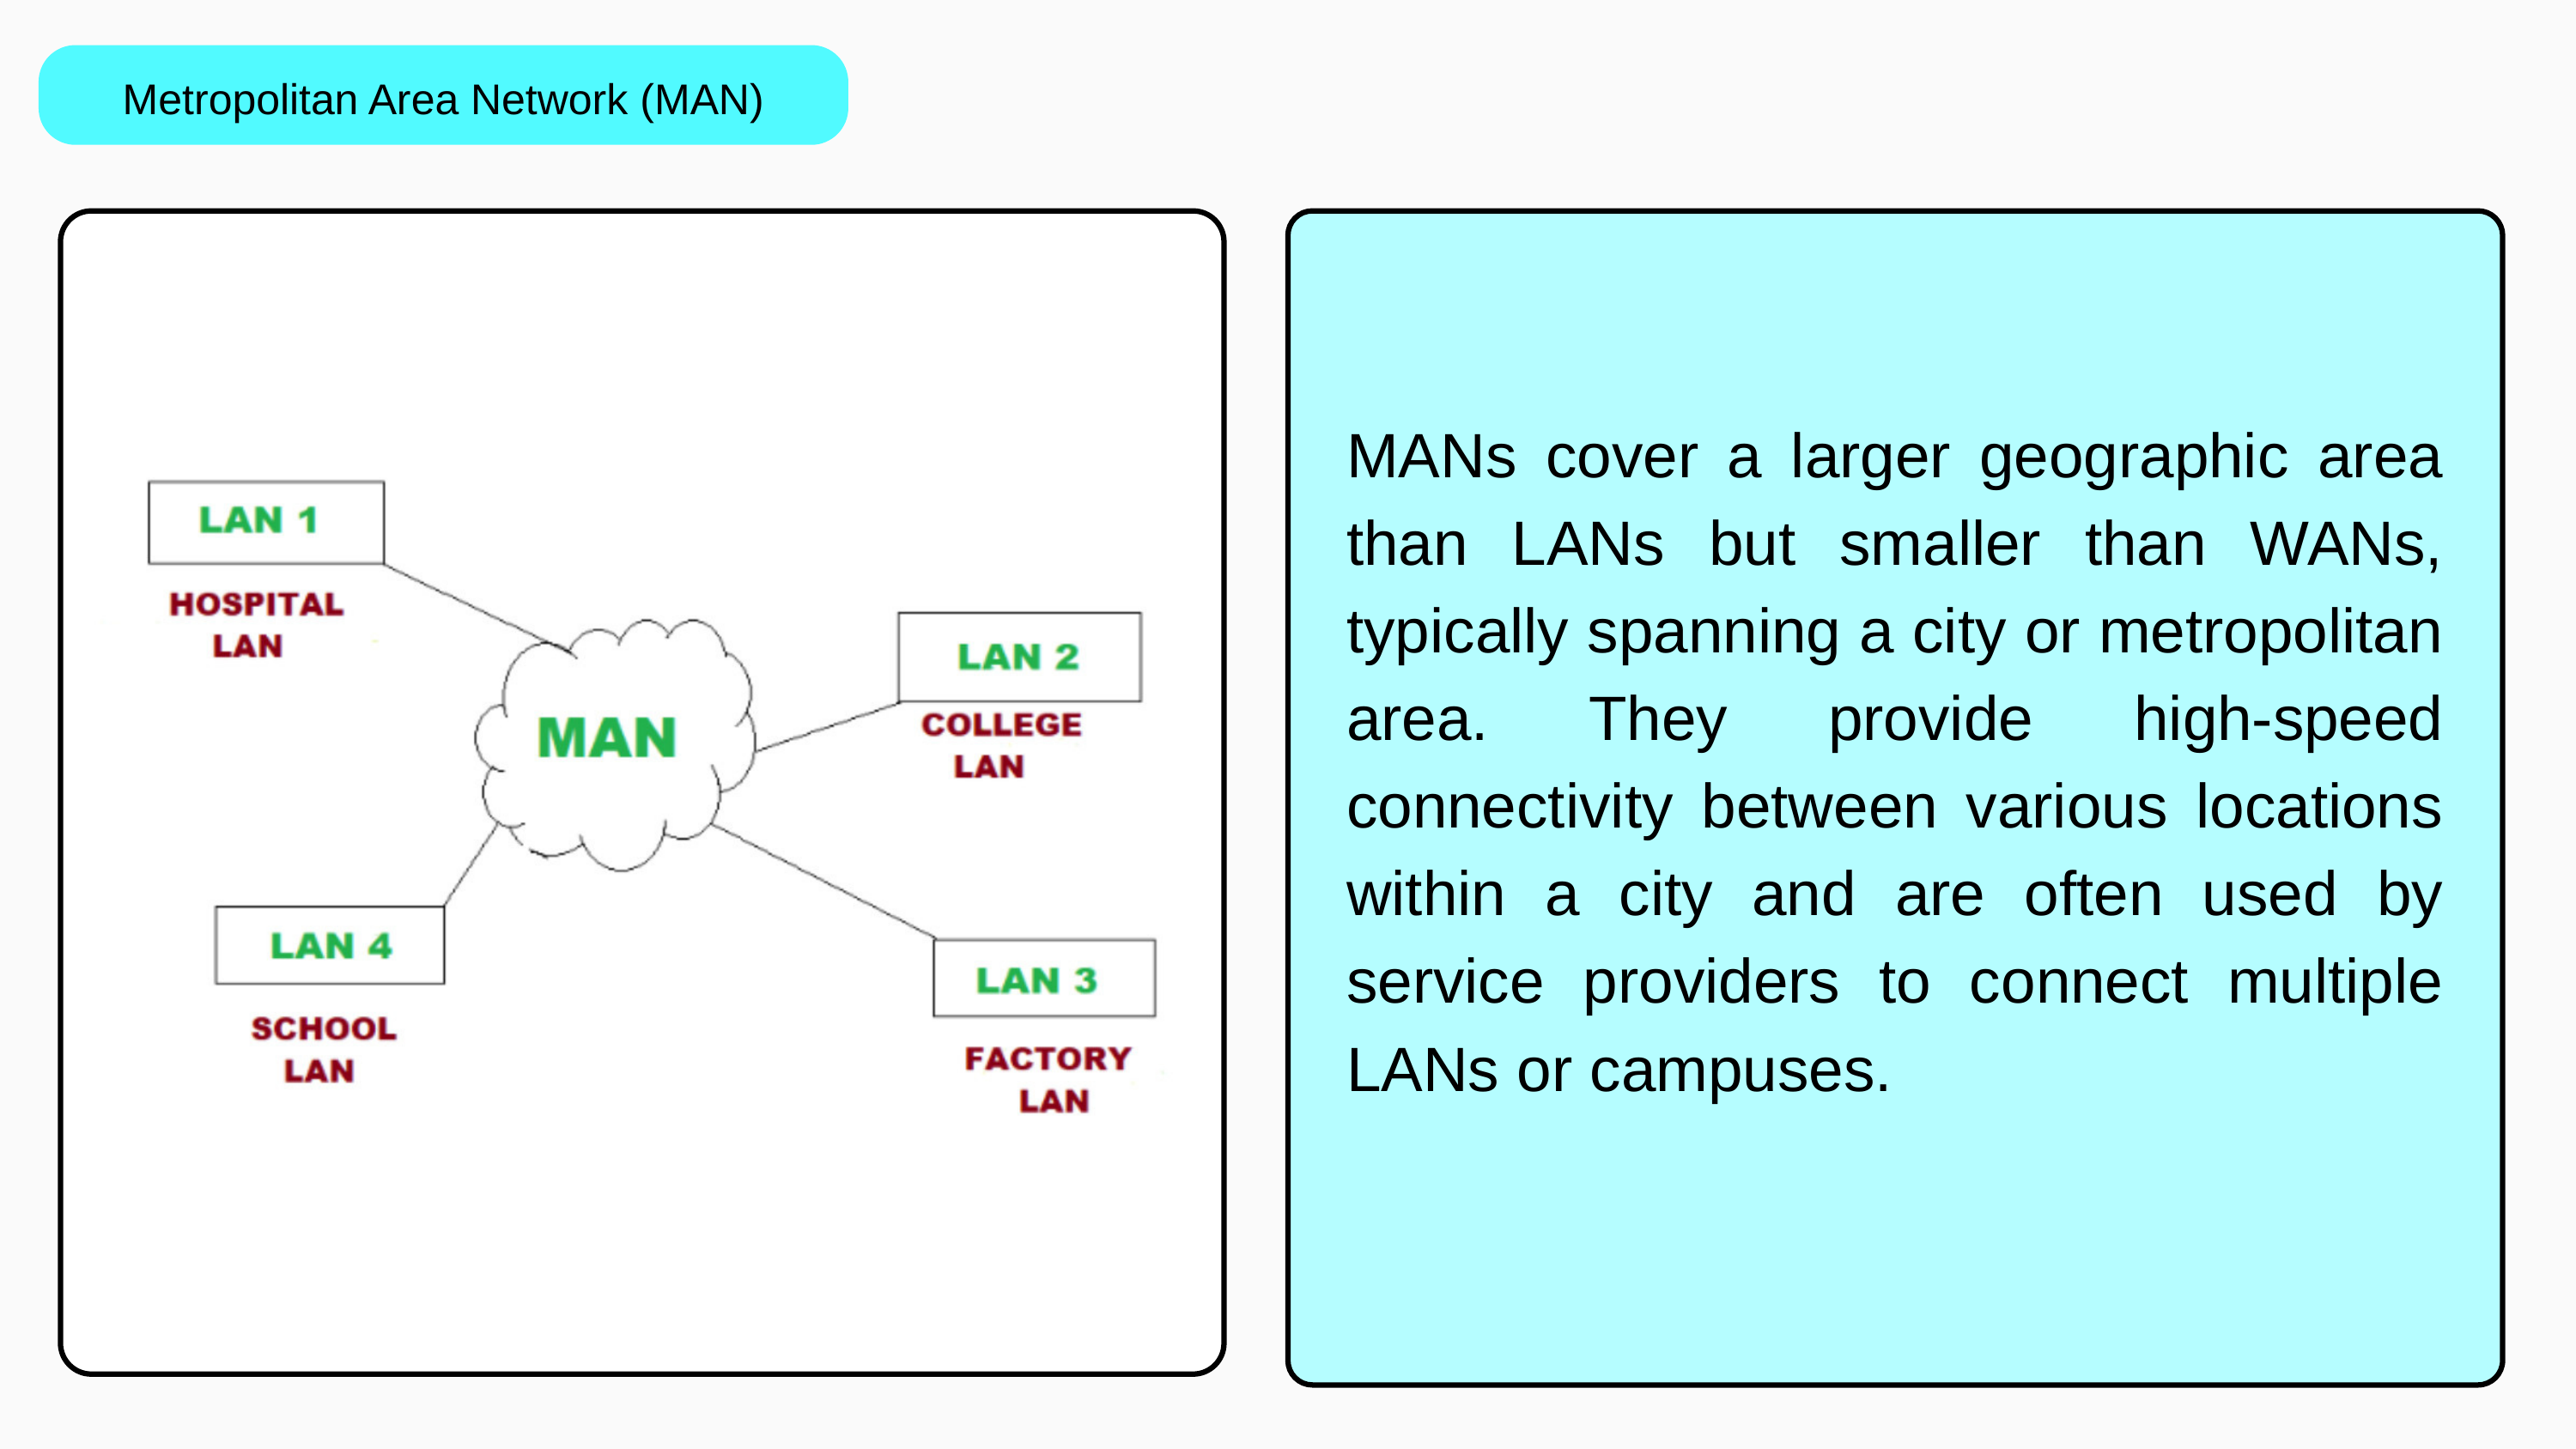

Metropolitan Area Network (MAN)

MANs cover a larger geographic area than LANs but smaller than WANs, typically spanning a city or metropolitan area. They provide high-speed connectivity between various locations within a city and are often used by service providers to connect multiple LANs or campuses.